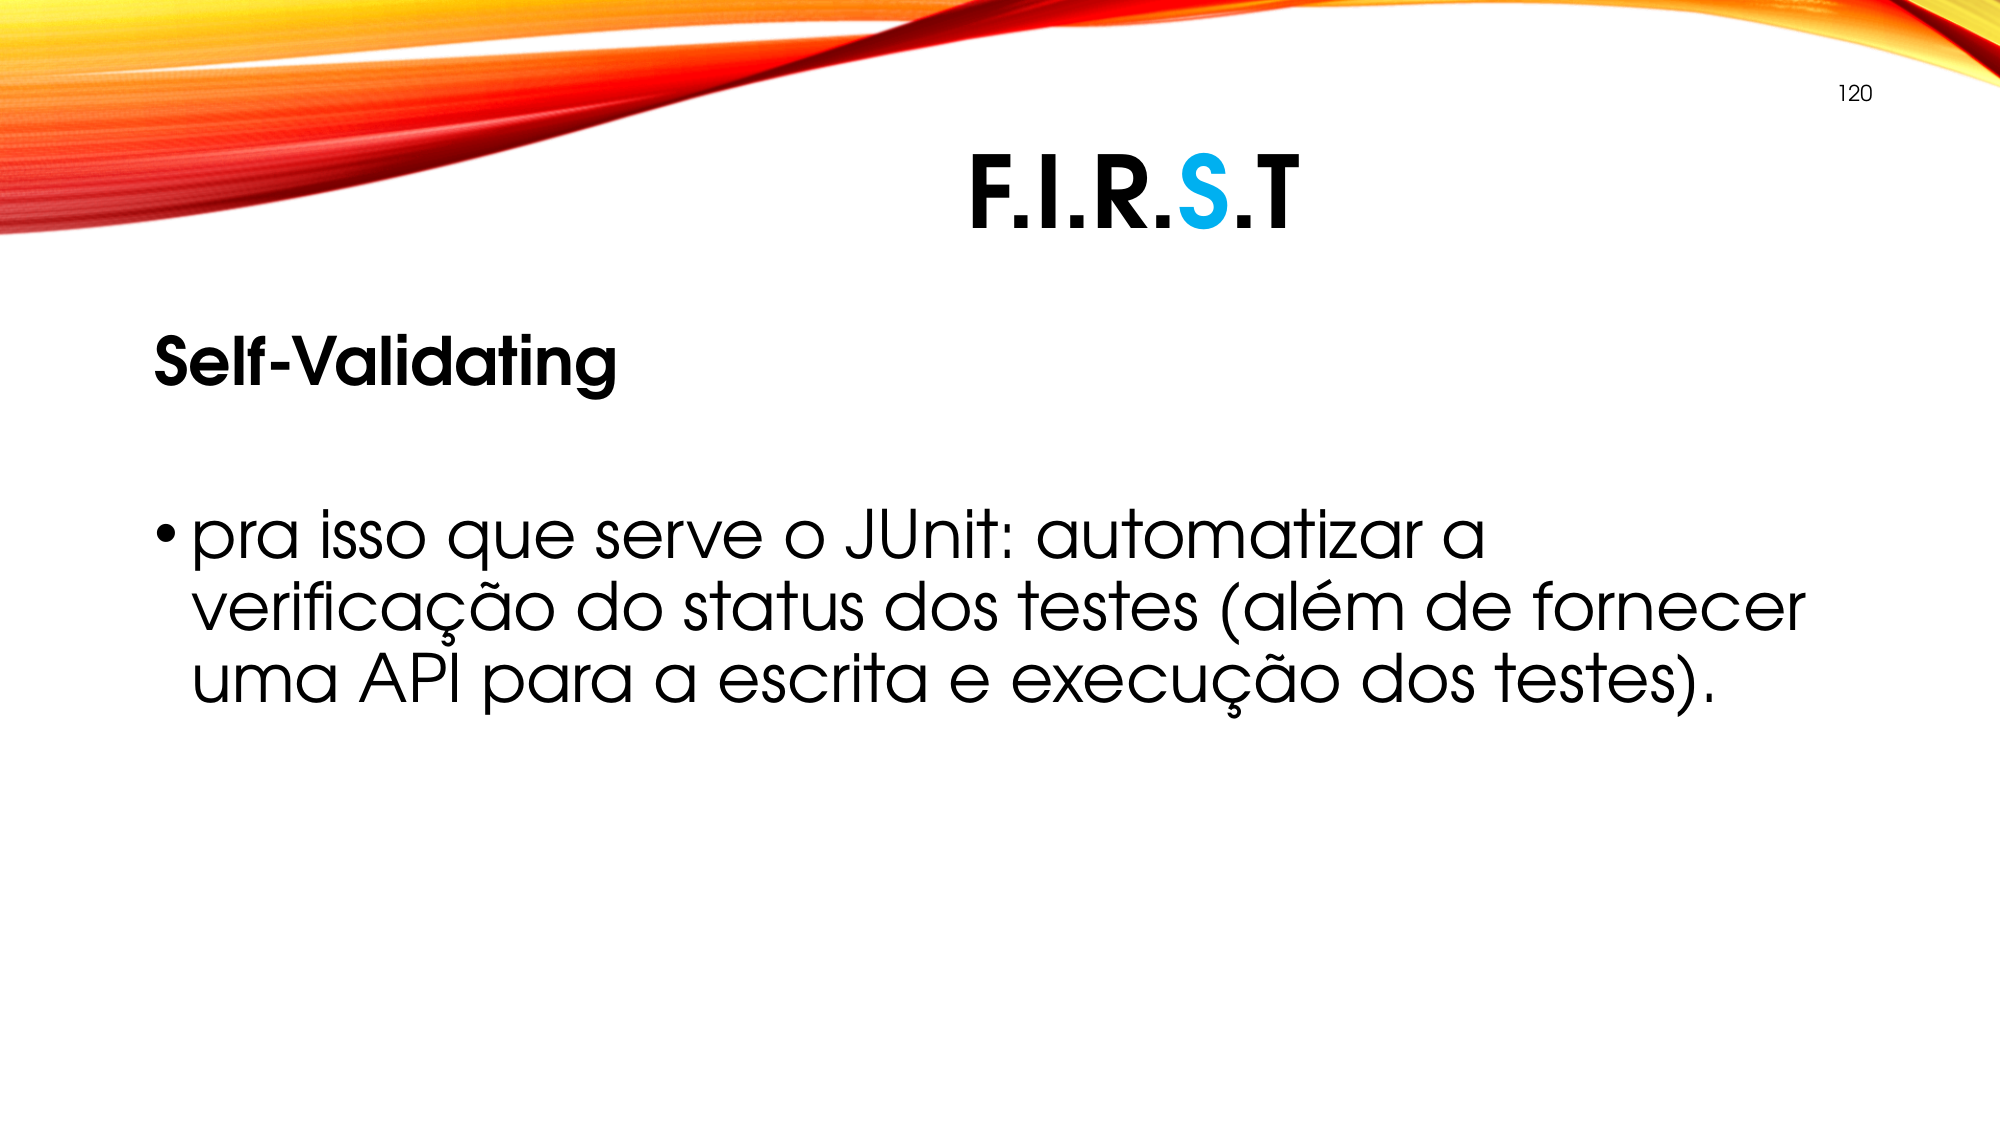

120
# F.I.R.S.T
Self-Validating
pra isso que serve o JUnit: automatizar a verificação do status dos testes (além de fornecer uma API para a escrita e execução dos testes).